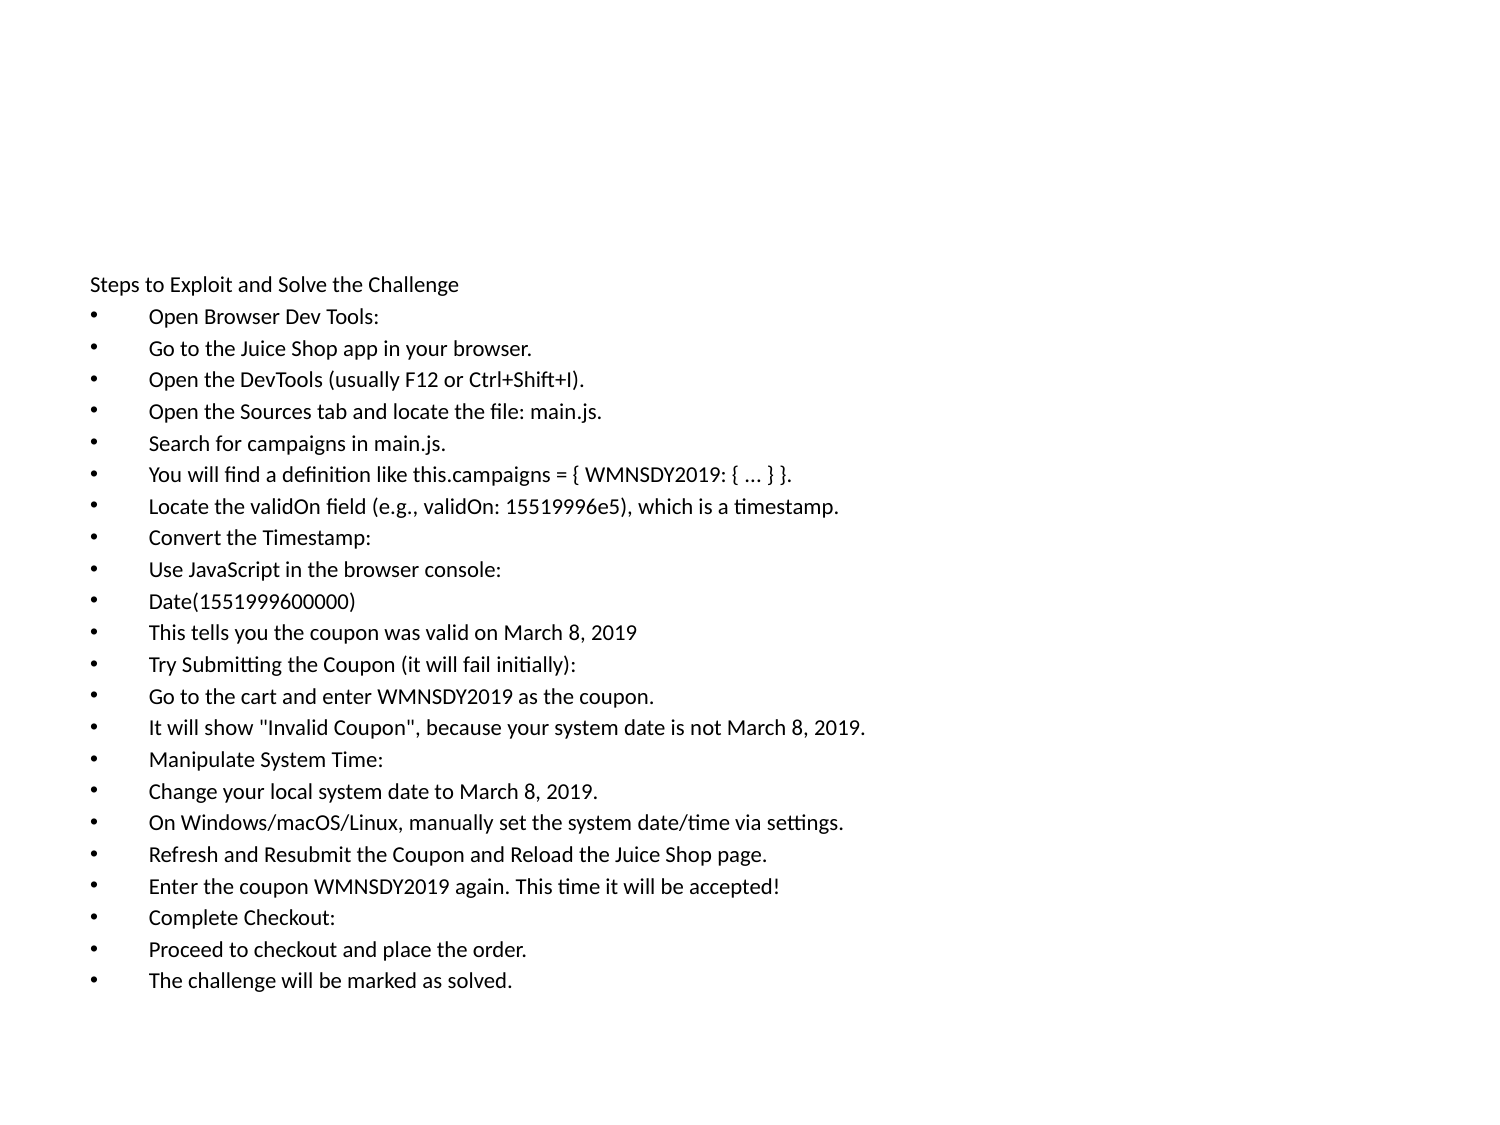

#
Steps to Exploit and Solve the Challenge
Open Browser Dev Tools:
Go to the Juice Shop app in your browser.
Open the DevTools (usually F12 or Ctrl+Shift+I).
Open the Sources tab and locate the file: main.js.
Search for campaigns in main.js.
You will find a definition like this.campaigns = { WMNSDY2019: { ... } }.
Locate the validOn field (e.g., validOn: 15519996e5), which is a timestamp.
Convert the Timestamp:
Use JavaScript in the browser console:
Date(1551999600000)
This tells you the coupon was valid on March 8, 2019
Try Submitting the Coupon (it will fail initially):
Go to the cart and enter WMNSDY2019 as the coupon.
It will show "Invalid Coupon", because your system date is not March 8, 2019.
Manipulate System Time:
Change your local system date to March 8, 2019.
On Windows/macOS/Linux, manually set the system date/time via settings.
Refresh and Resubmit the Coupon and Reload the Juice Shop page.
Enter the coupon WMNSDY2019 again. This time it will be accepted!
Complete Checkout:
Proceed to checkout and place the order.
The challenge will be marked as solved.